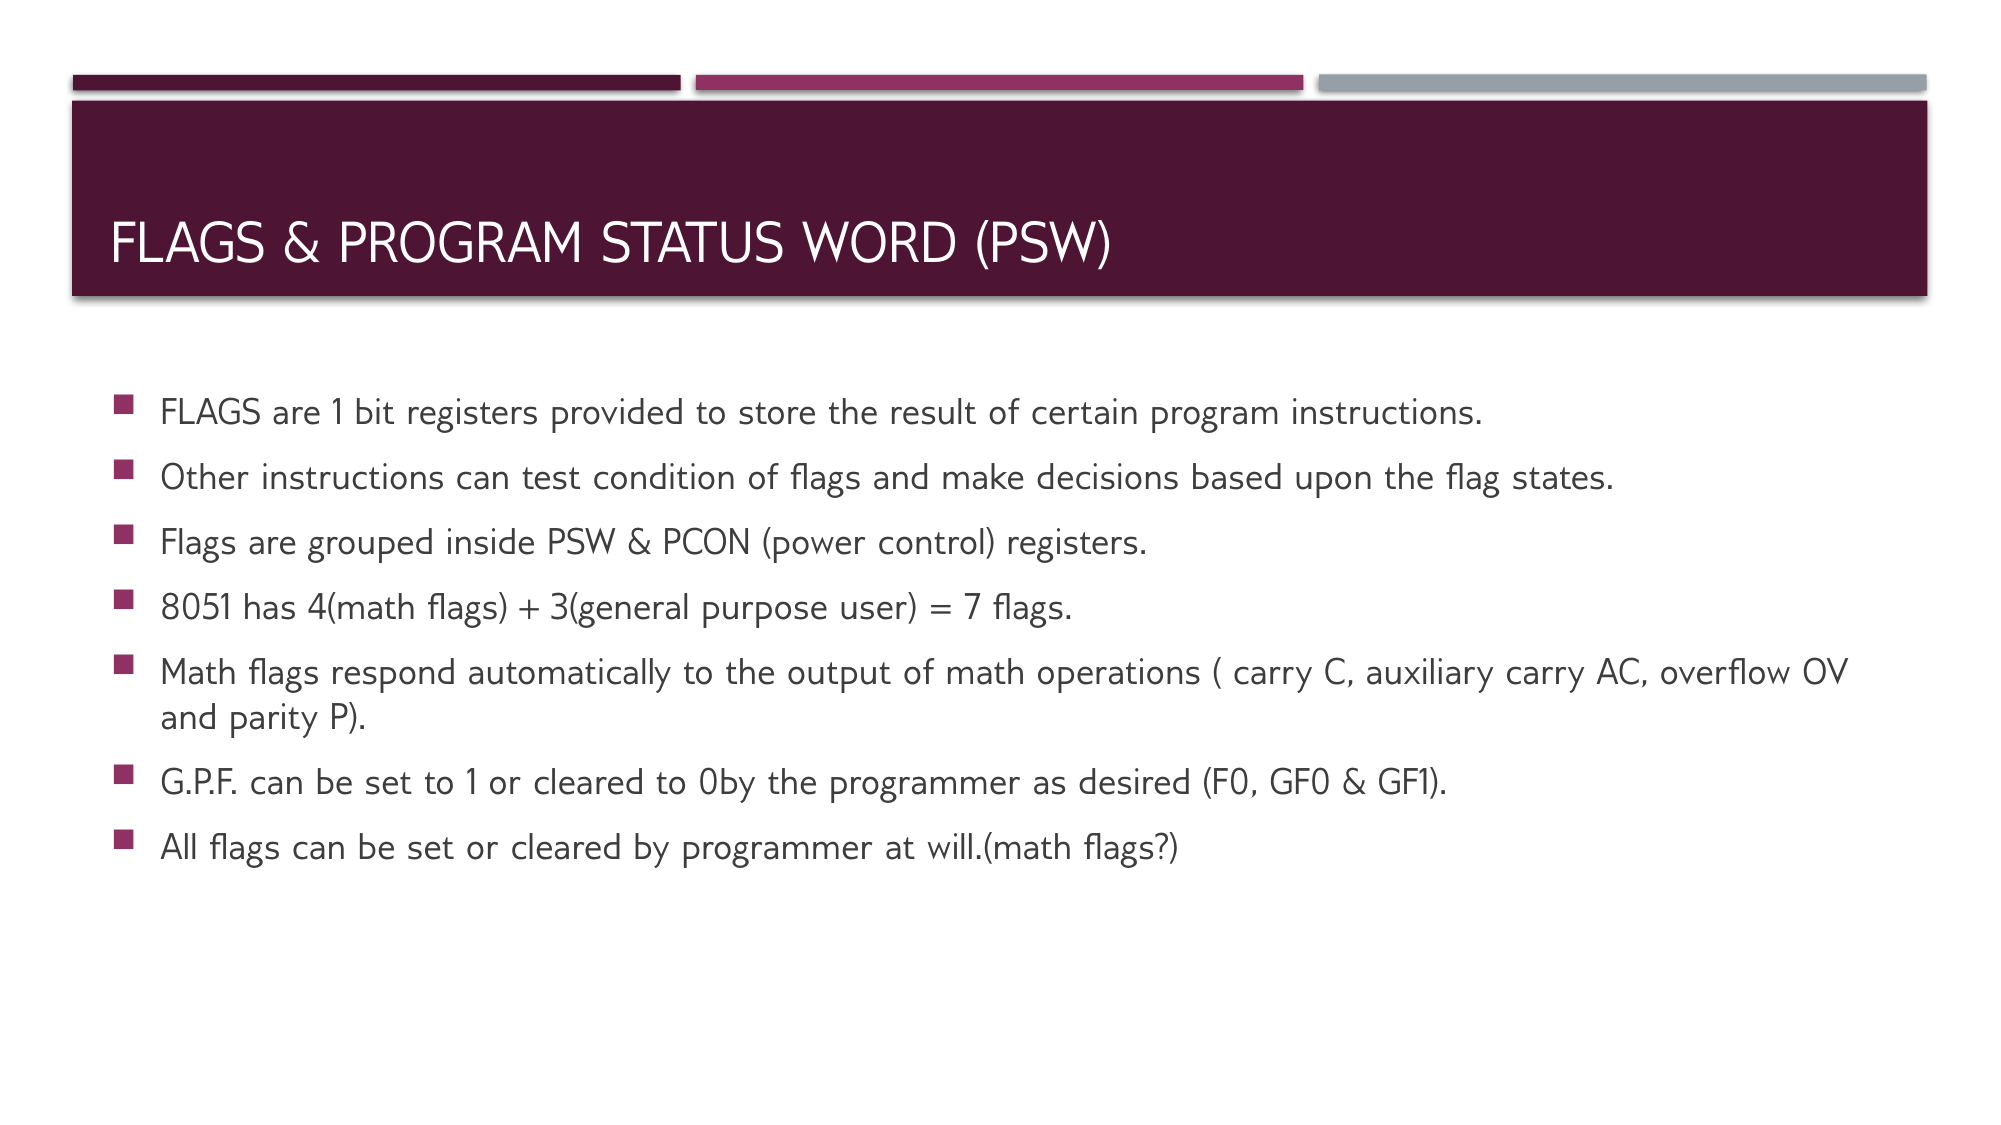

# FLAGS & program status word (psw)
FLAGS are 1 bit registers provided to store the result of certain program instructions.
Other instructions can test condition of flags and make decisions based upon the flag states.
Flags are grouped inside PSW & PCON (power control) registers.
8051 has 4(math flags) + 3(general purpose user) = 7 flags.
Math flags respond automatically to the output of math operations ( carry C, auxiliary carry AC, overflow OV and parity P).
G.P.F. can be set to 1 or cleared to 0by the programmer as desired (F0, GF0 & GF1).
All flags can be set or cleared by programmer at will.(math flags?)